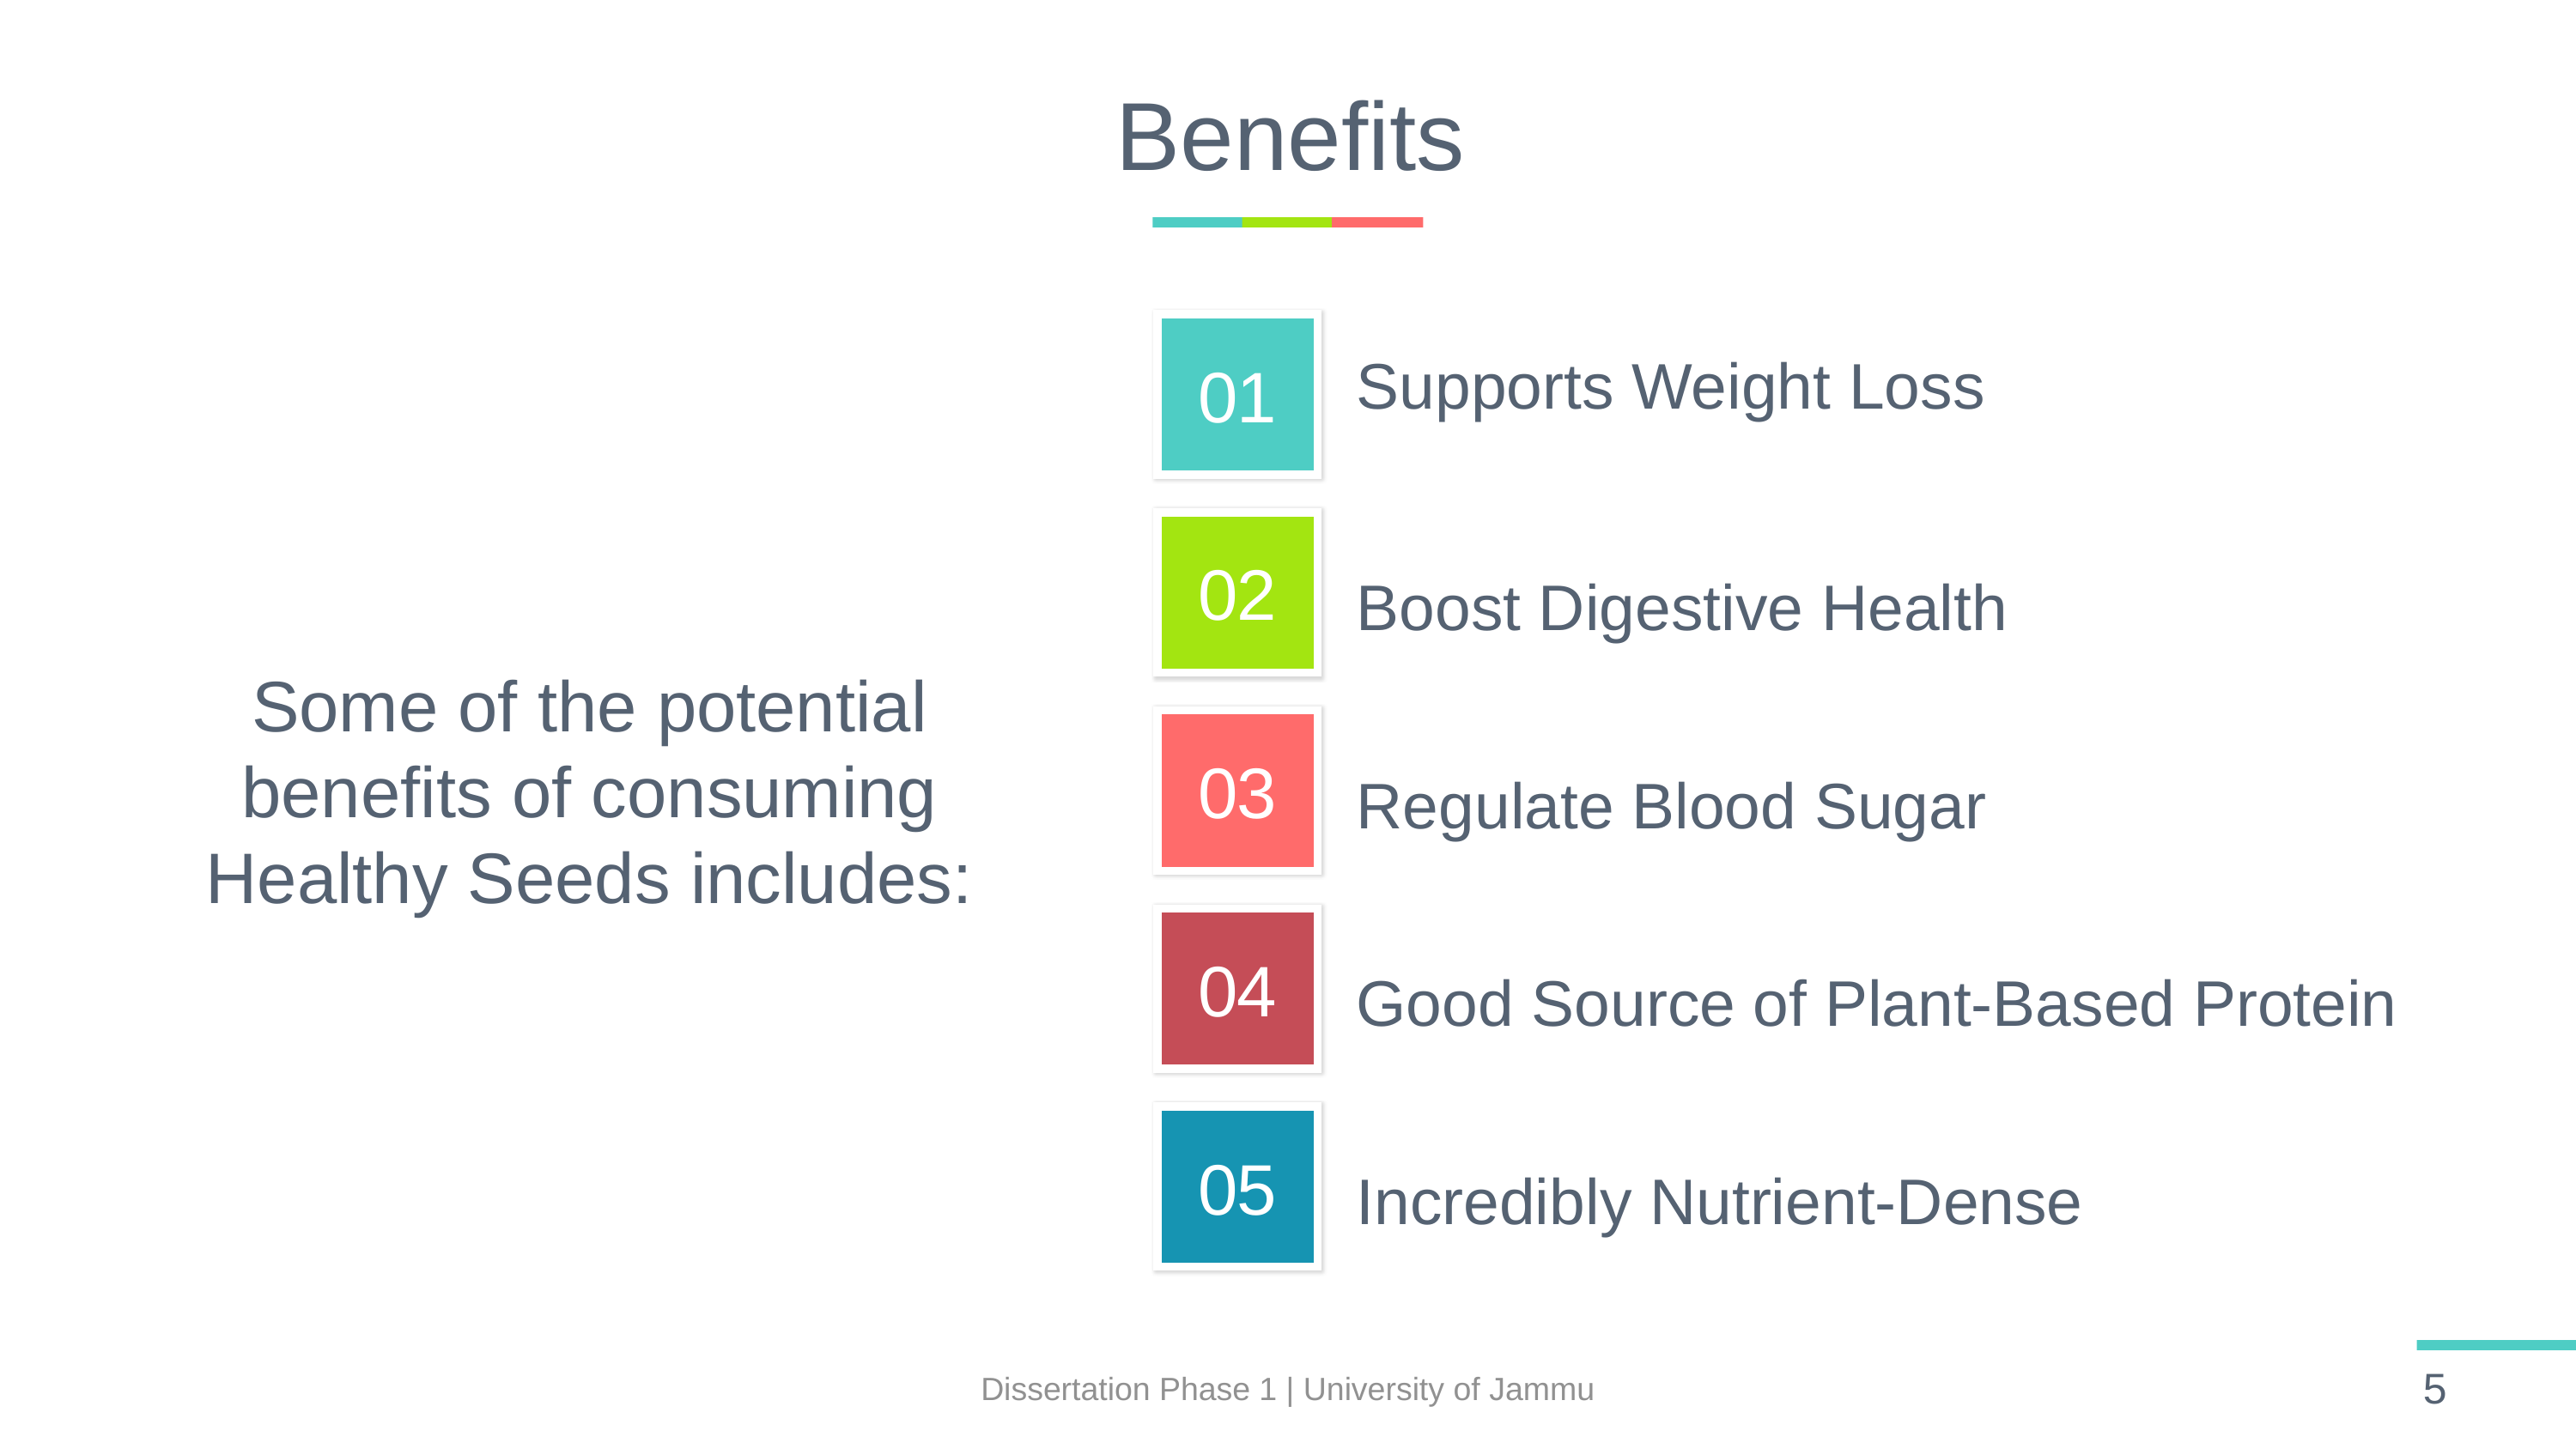

# Benefits
Some of the potential benefits of consuming Healthy Seeds includes:
Supports Weight Loss

Boost Digestive Health
Regulate Blood Sugar
Good Source of Plant-Based Protein
Incredibly Nutrient-Dense
Dissertation Phase 1 | University of Jammu
5